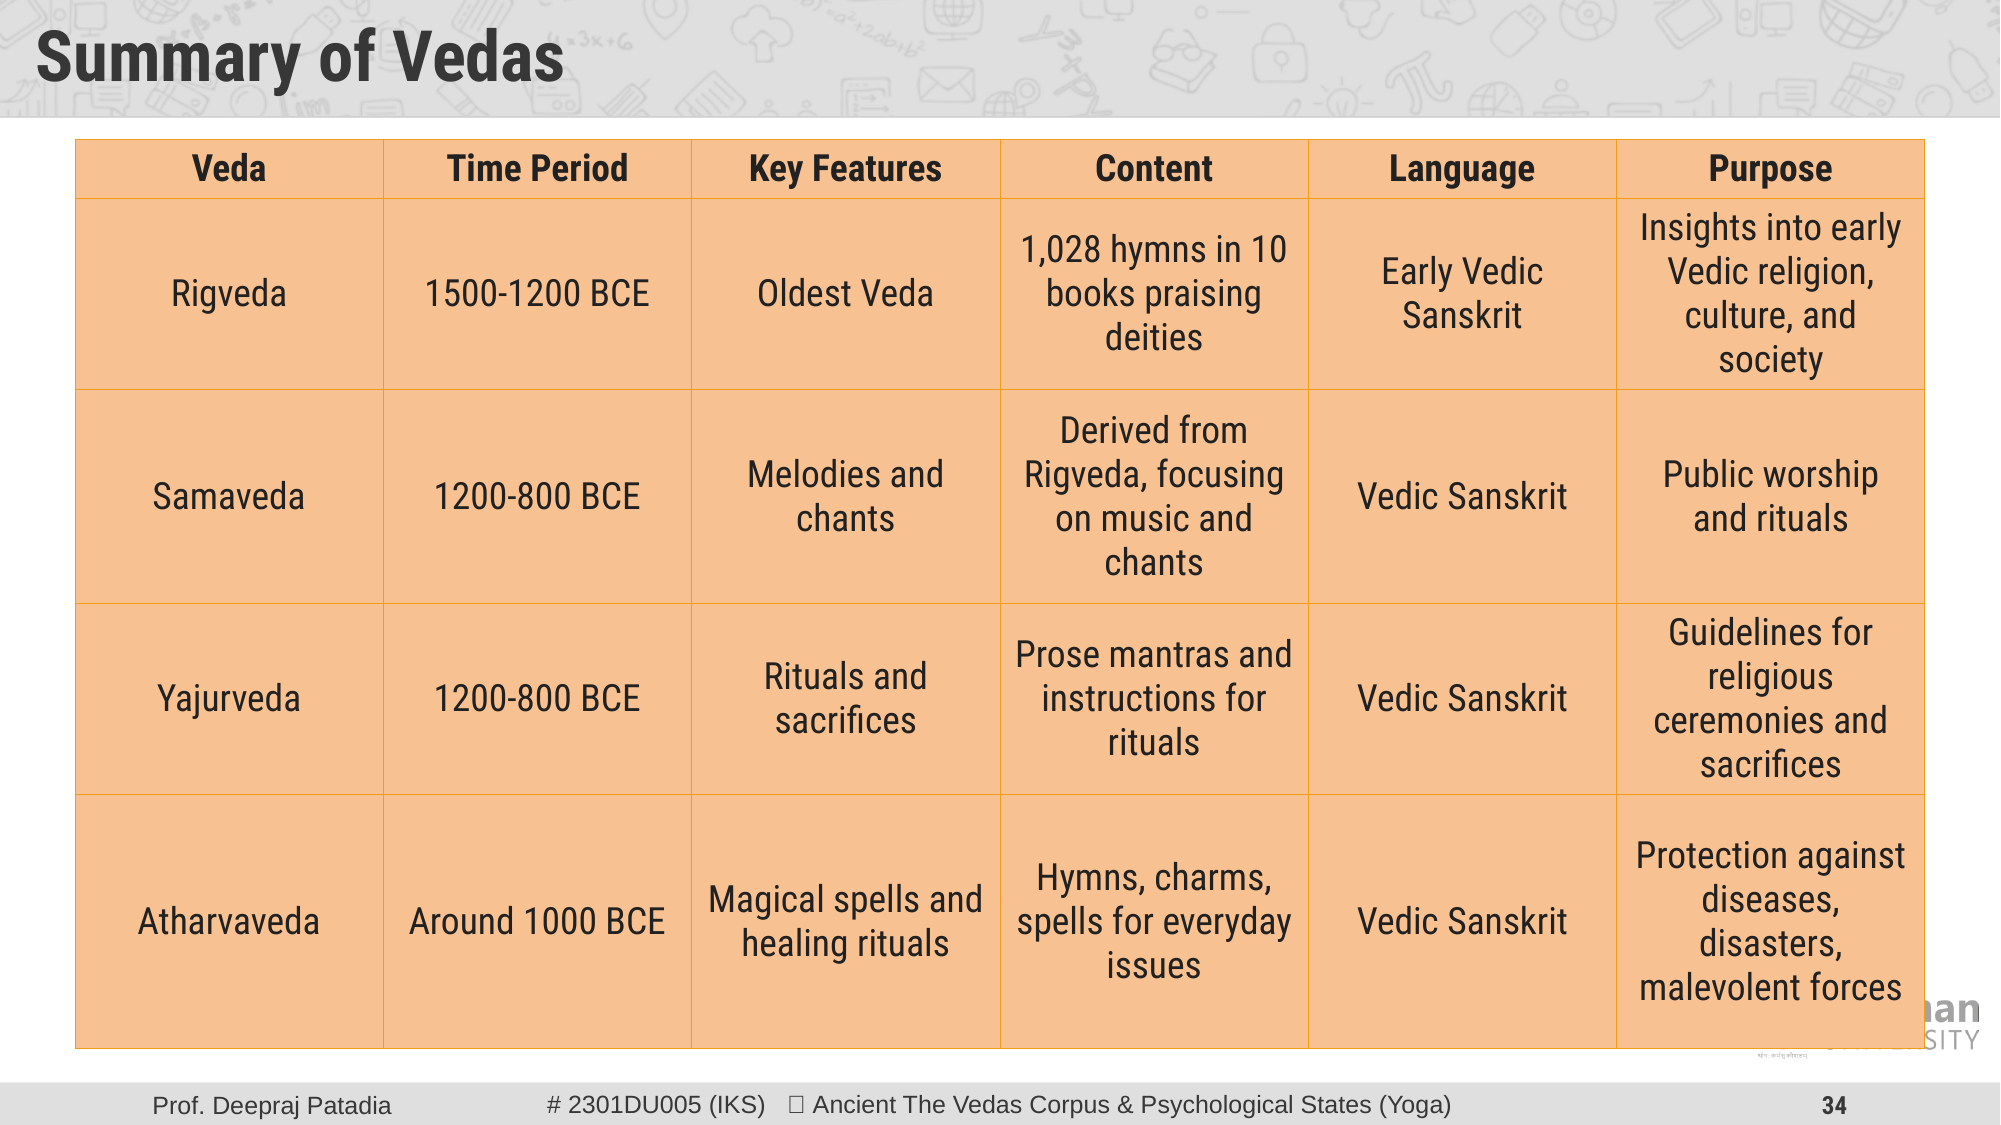

# Summary of Vedas
| Veda | Time Period | Key Features | Content | Language | Purpose |
| --- | --- | --- | --- | --- | --- |
| Rigveda | 1500-1200 BCE | Oldest Veda | 1,028 hymns in 10 books praising deities | Early Vedic Sanskrit | Insights into early Vedic religion, culture, and society |
| Samaveda | 1200-800 BCE | Melodies and chants | Derived from Rigveda, focusing on music and chants | Vedic Sanskrit | Public worship and rituals |
| Yajurveda | 1200-800 BCE | Rituals and sacrifices | Prose mantras and instructions for rituals | Vedic Sanskrit | Guidelines for religious ceremonies and sacrifices |
| Atharvaveda | Around 1000 BCE | Magical spells and healing rituals | Hymns, charms, spells for everyday issues | Vedic Sanskrit | Protection against diseases, disasters, malevolent forces |